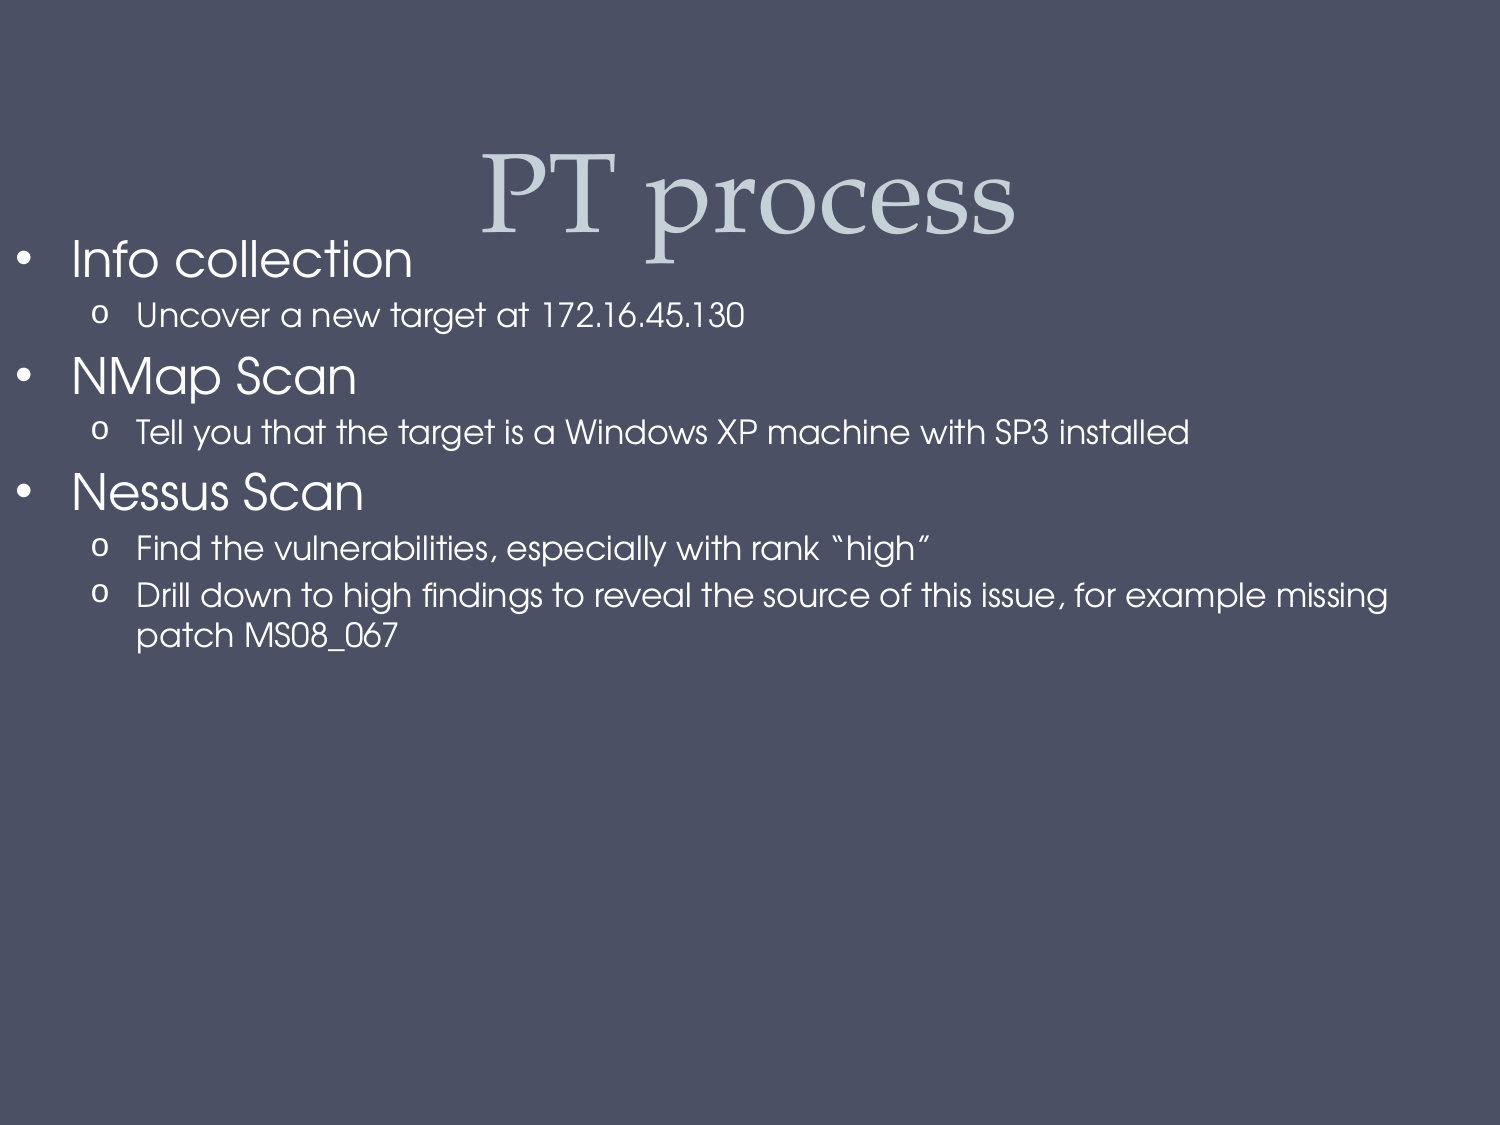

# PT process
Info collection
Uncover a new target at 172.16.45.130
NMap Scan
Tell you that the target is a Windows XP machine with SP3 installed
Nessus Scan
Find the vulnerabilities, especially with rank “high”
Drill down to high findings to reveal the source of this issue, for example missing patch MS08_067